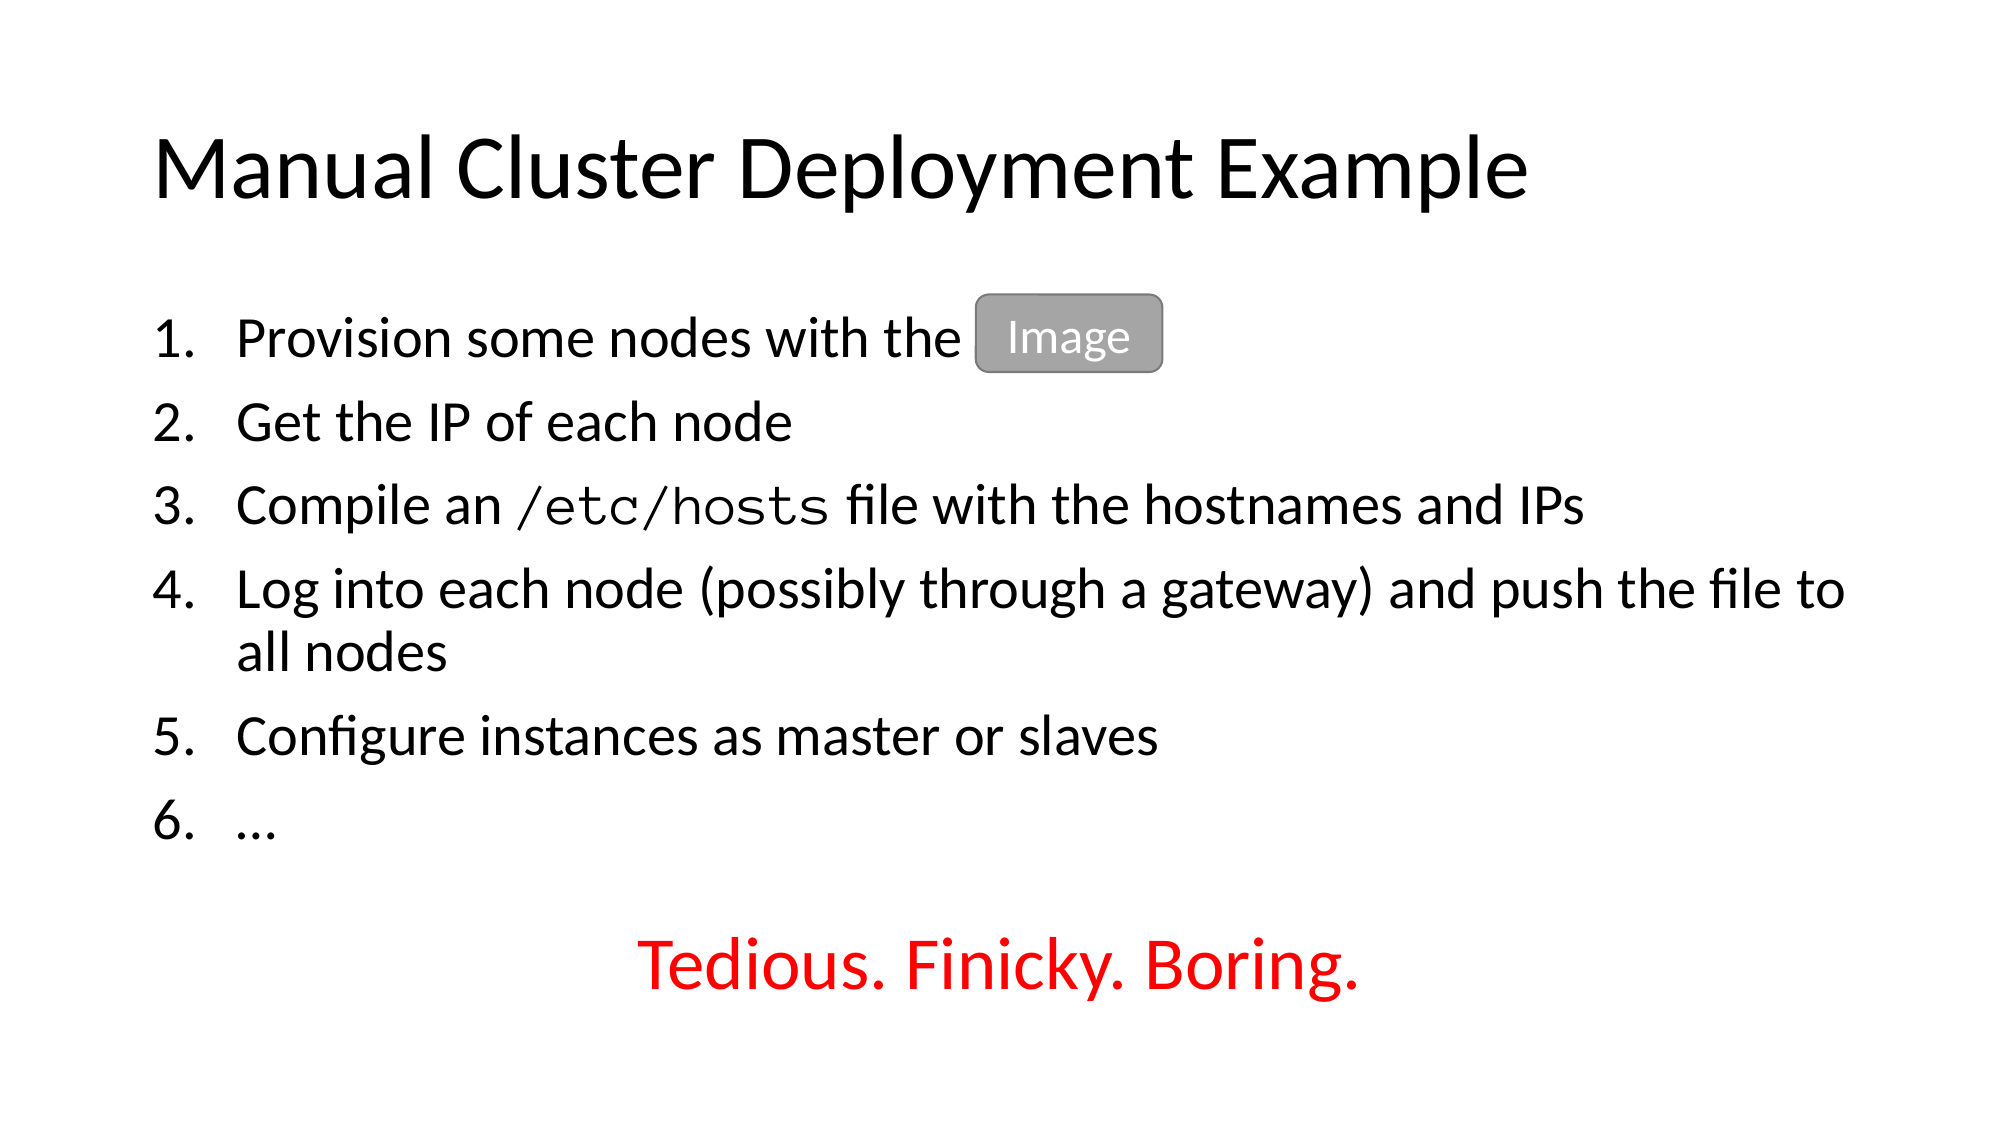

# Manual Cluster Deployment Example
Image
Provision some nodes with the Image
Get the IP of each node
Compile an /etc/hosts file with the hostnames and IPs
Log into each node (possibly through a gateway) and push the file to all nodes
Configure instances as master or slaves
…
Tedious. Finicky. Boring.